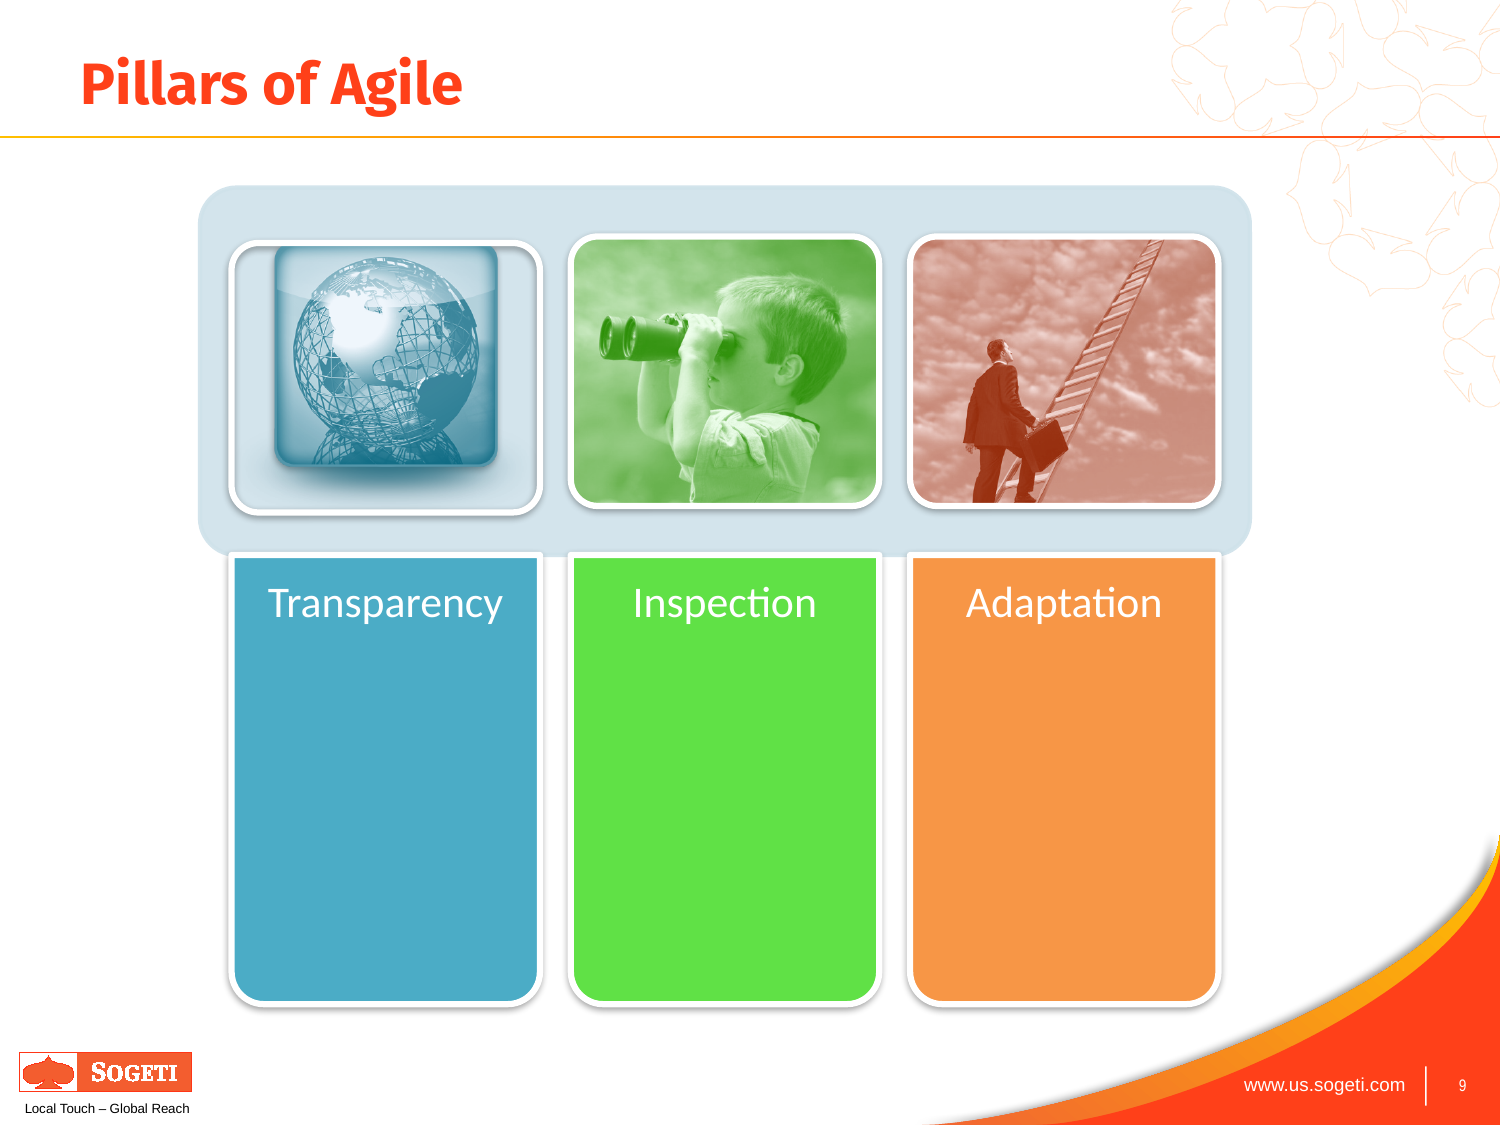

# Pillars of Agile
Transparency
Inspection
Adaptation